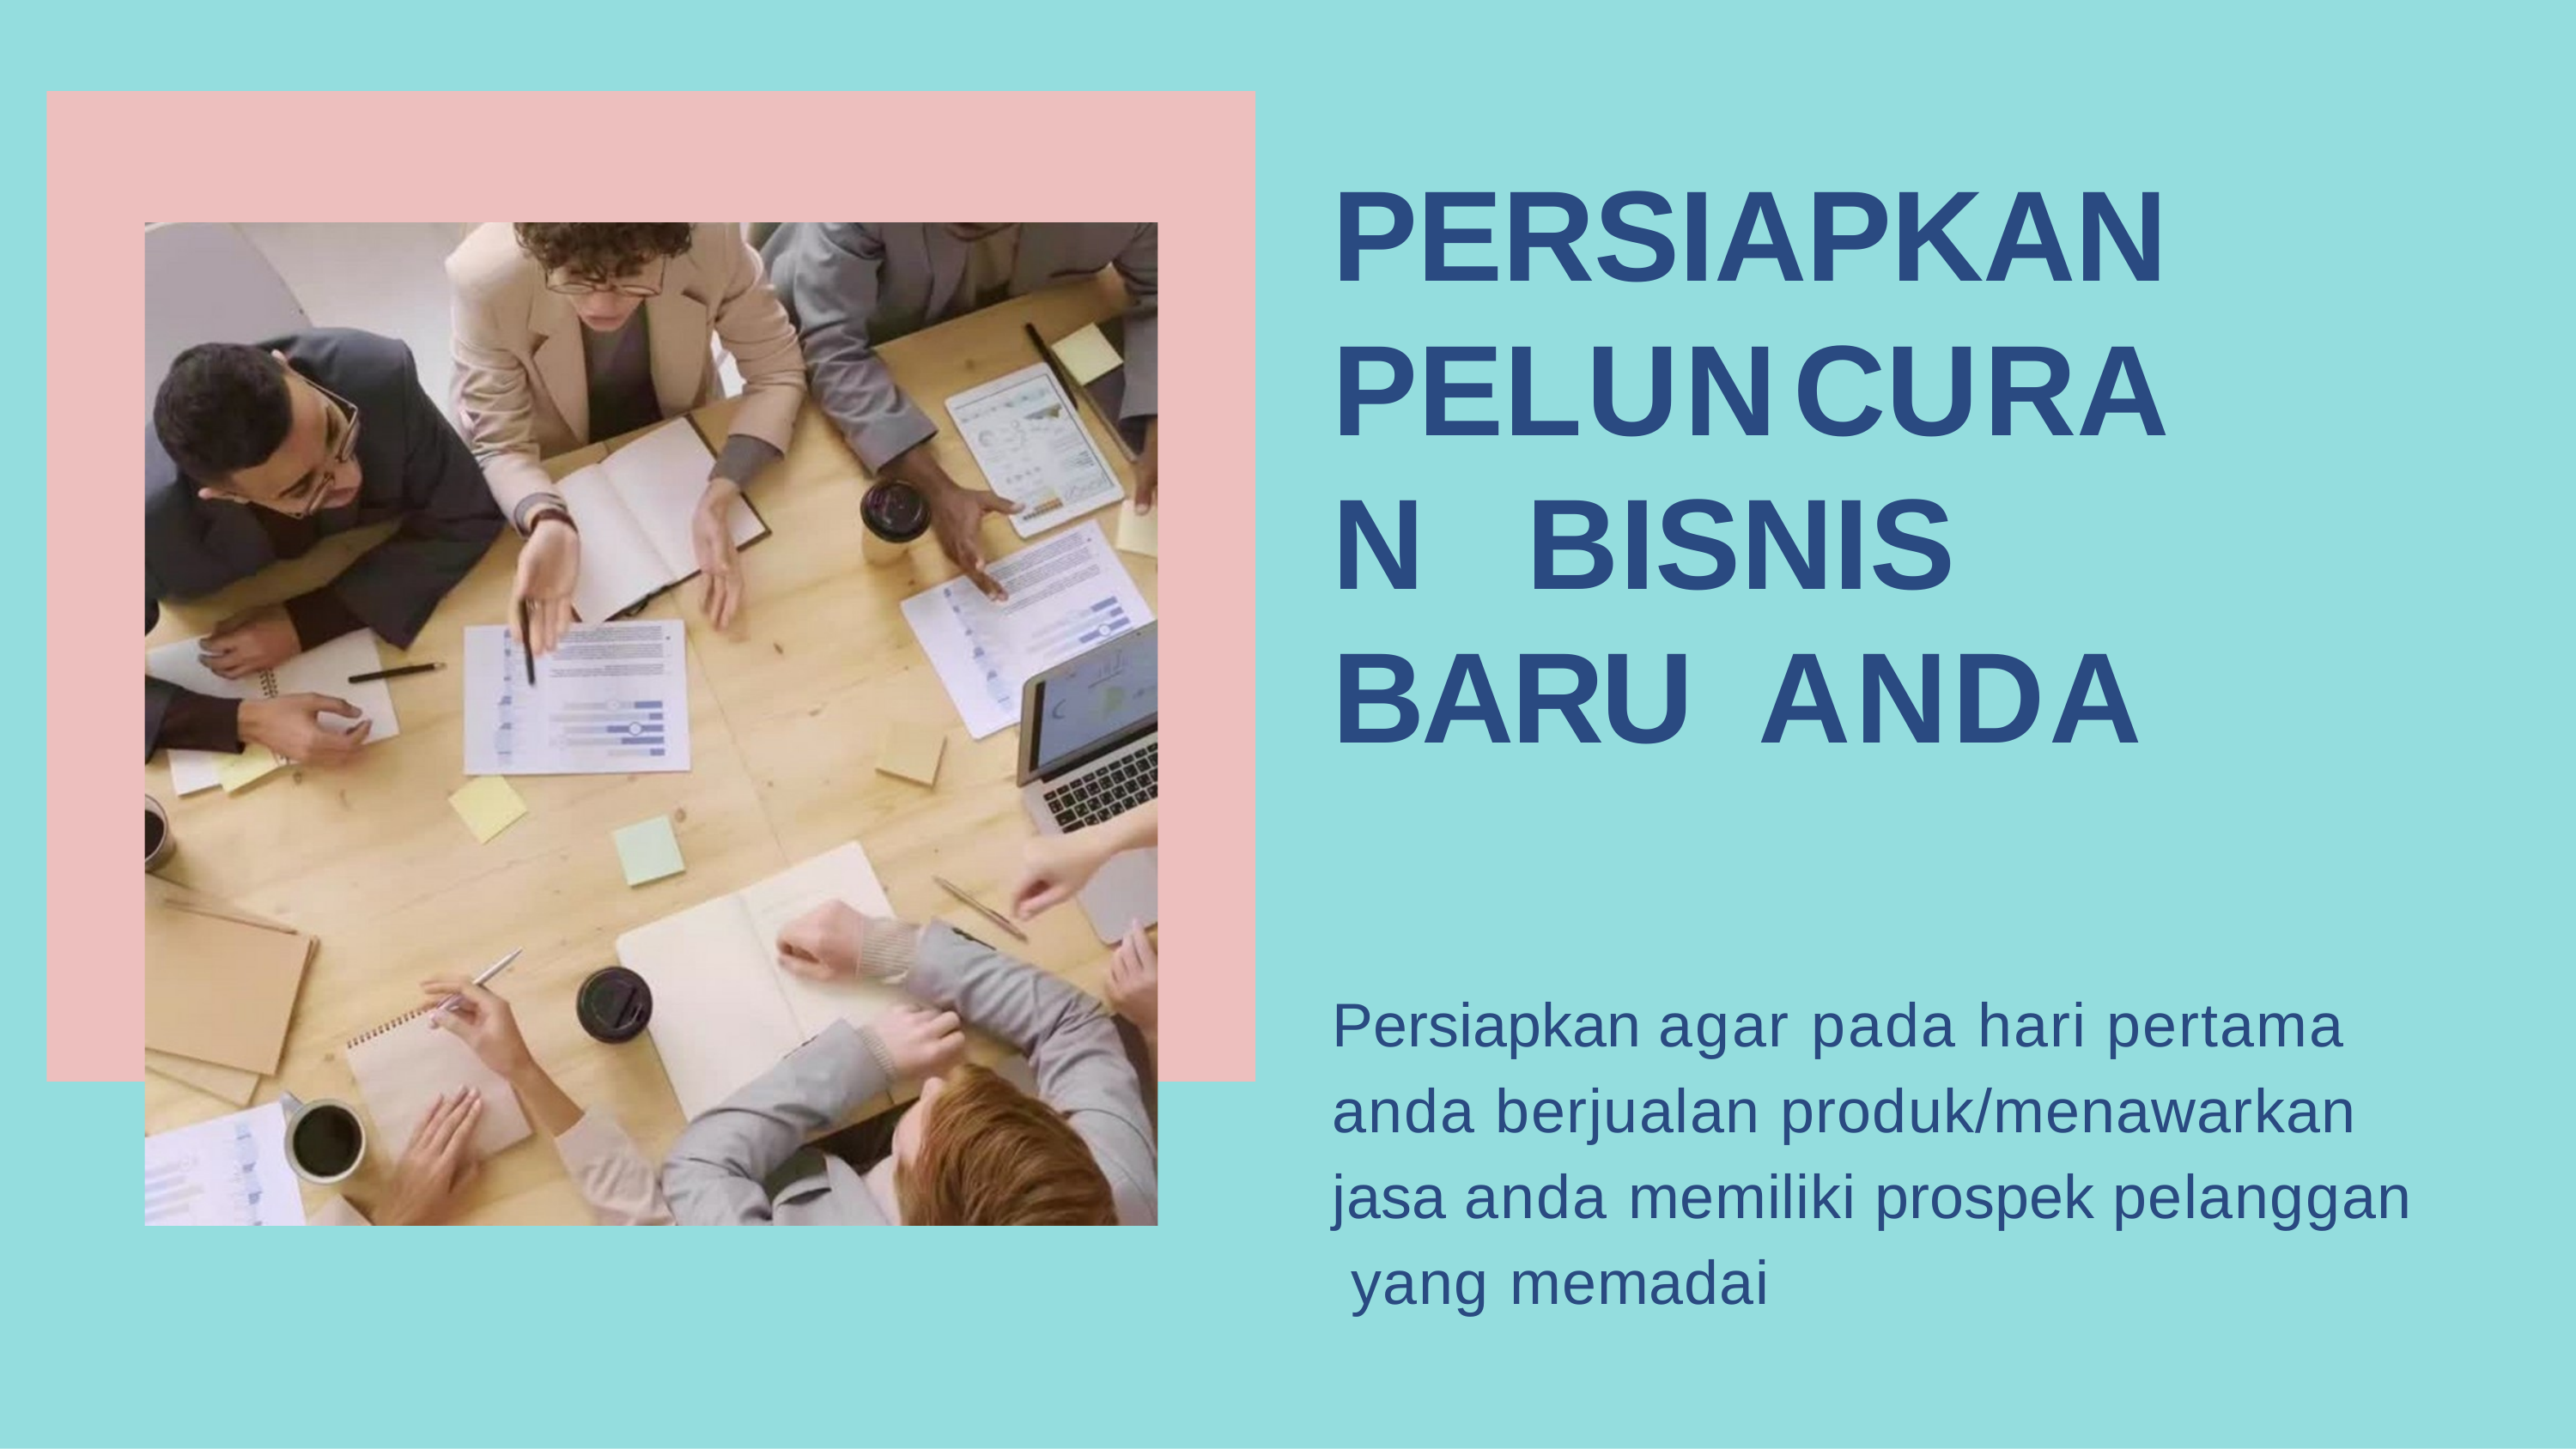

PERSIAPKAN  PELUNCURAN  BISNIS BARU  ANDA
Persiapkan agar pada hari pertama  anda berjualan produk/menawarkan  jasa anda memiliki prospek pelanggan  yang memadai